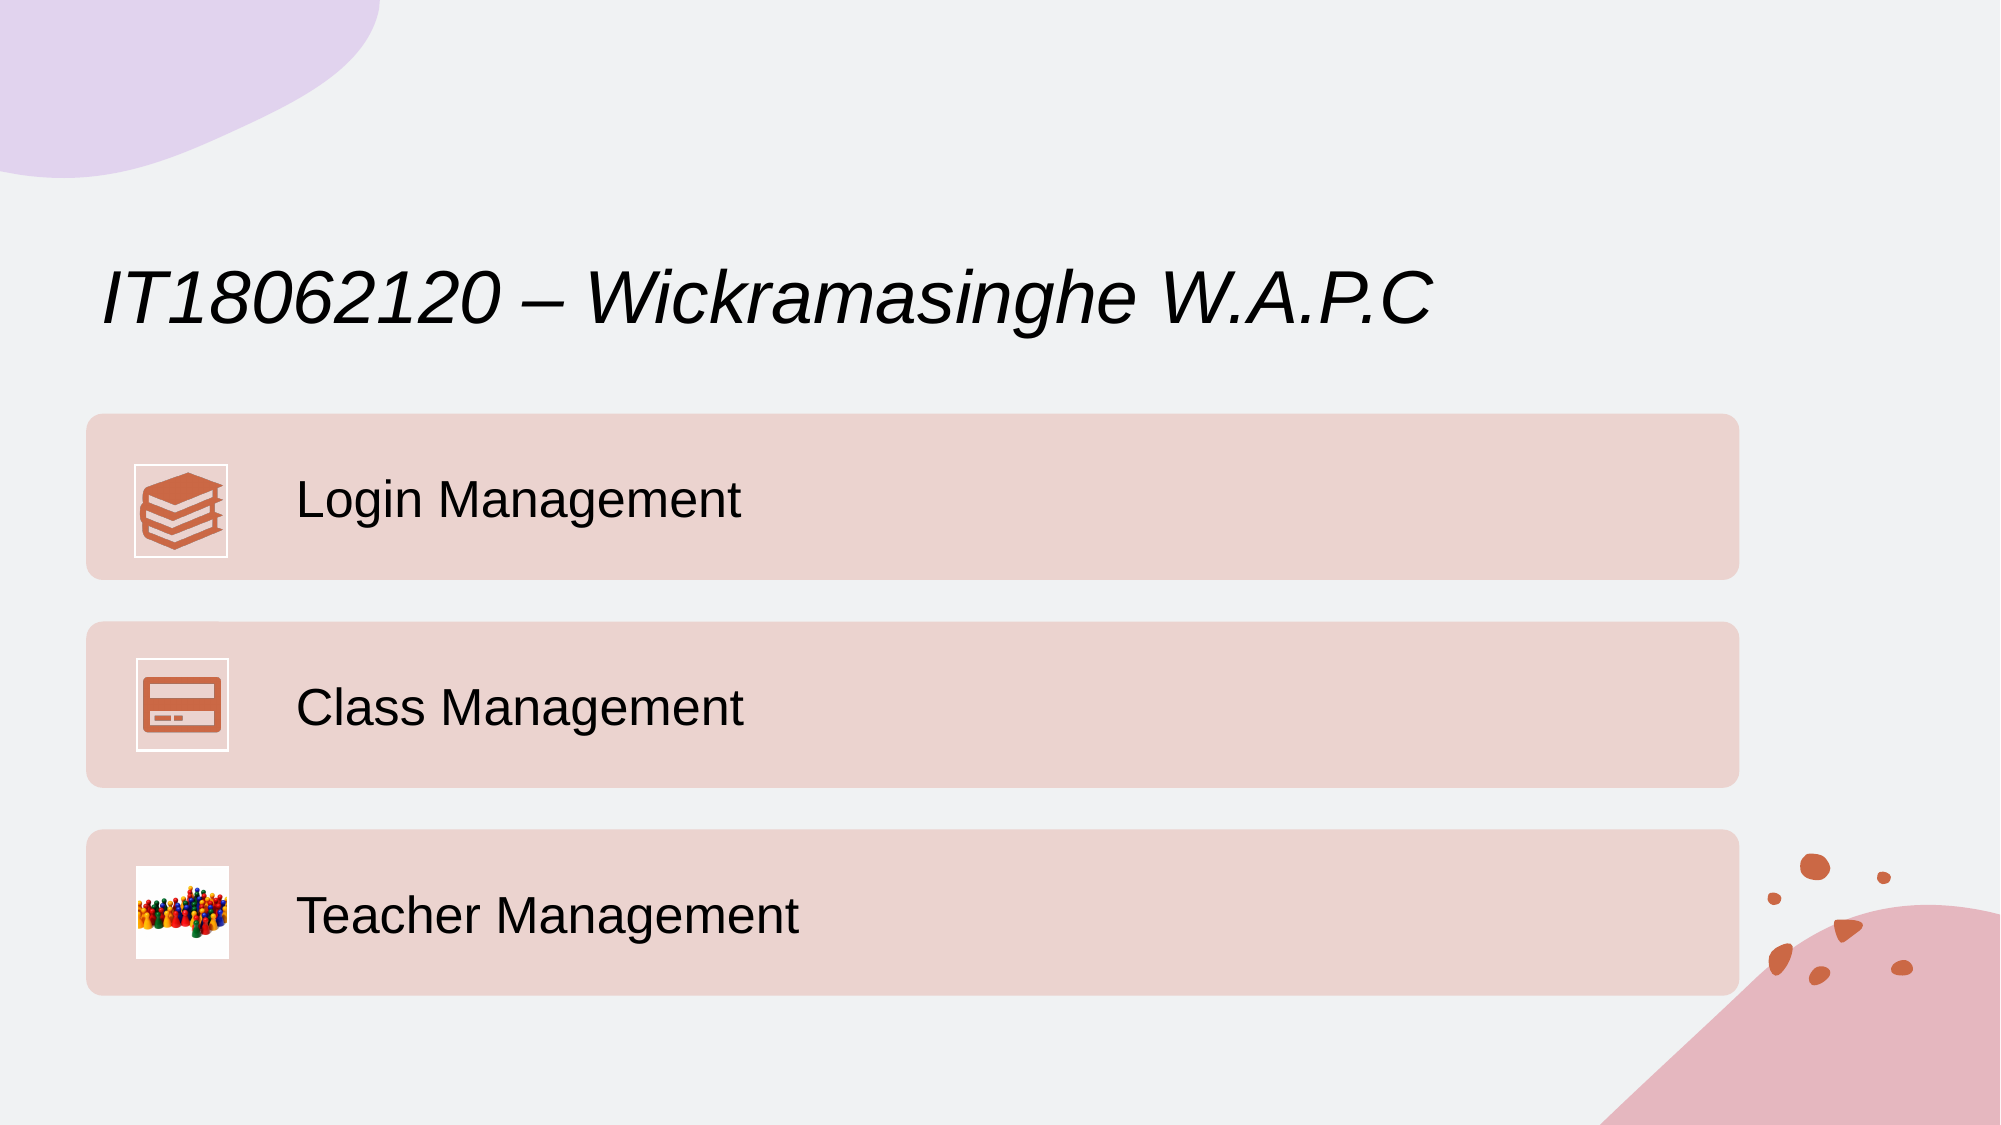

# IT18062120 – Wickramasinghe W.A.P.C
Login Management
Class Management
Teacher Management